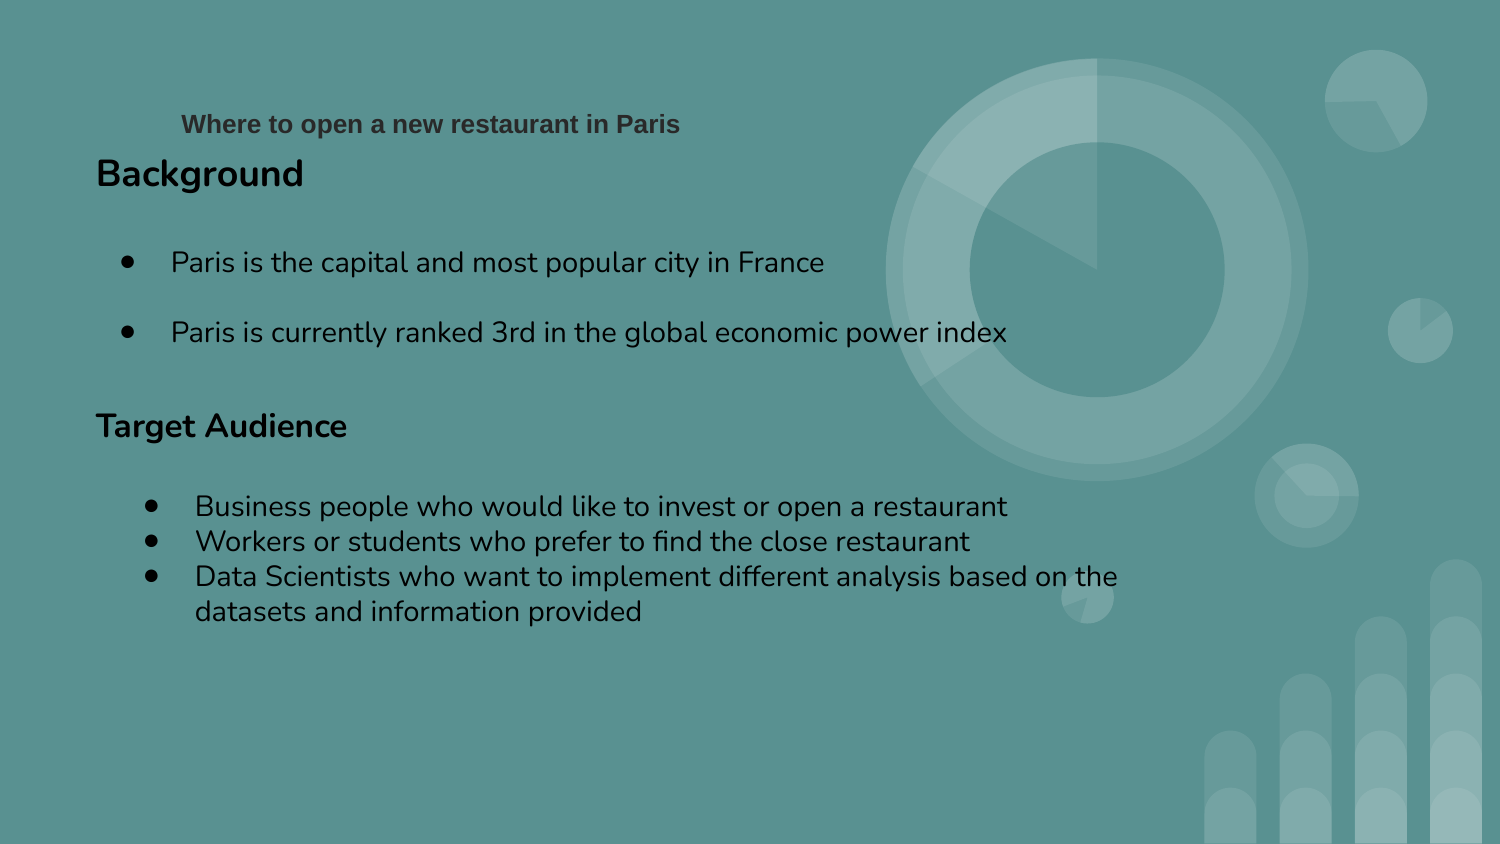

# Where to open a new restaurant in Paris

Background
Paris is the capital and most popular city in France

Paris is currently ranked 3rd in the global economic power index
Target Audience
Business people who would like to invest or open a restaurant
Workers or students who prefer to find the close restaurant
Data Scientists who want to implement different analysis based on the datasets and information provided